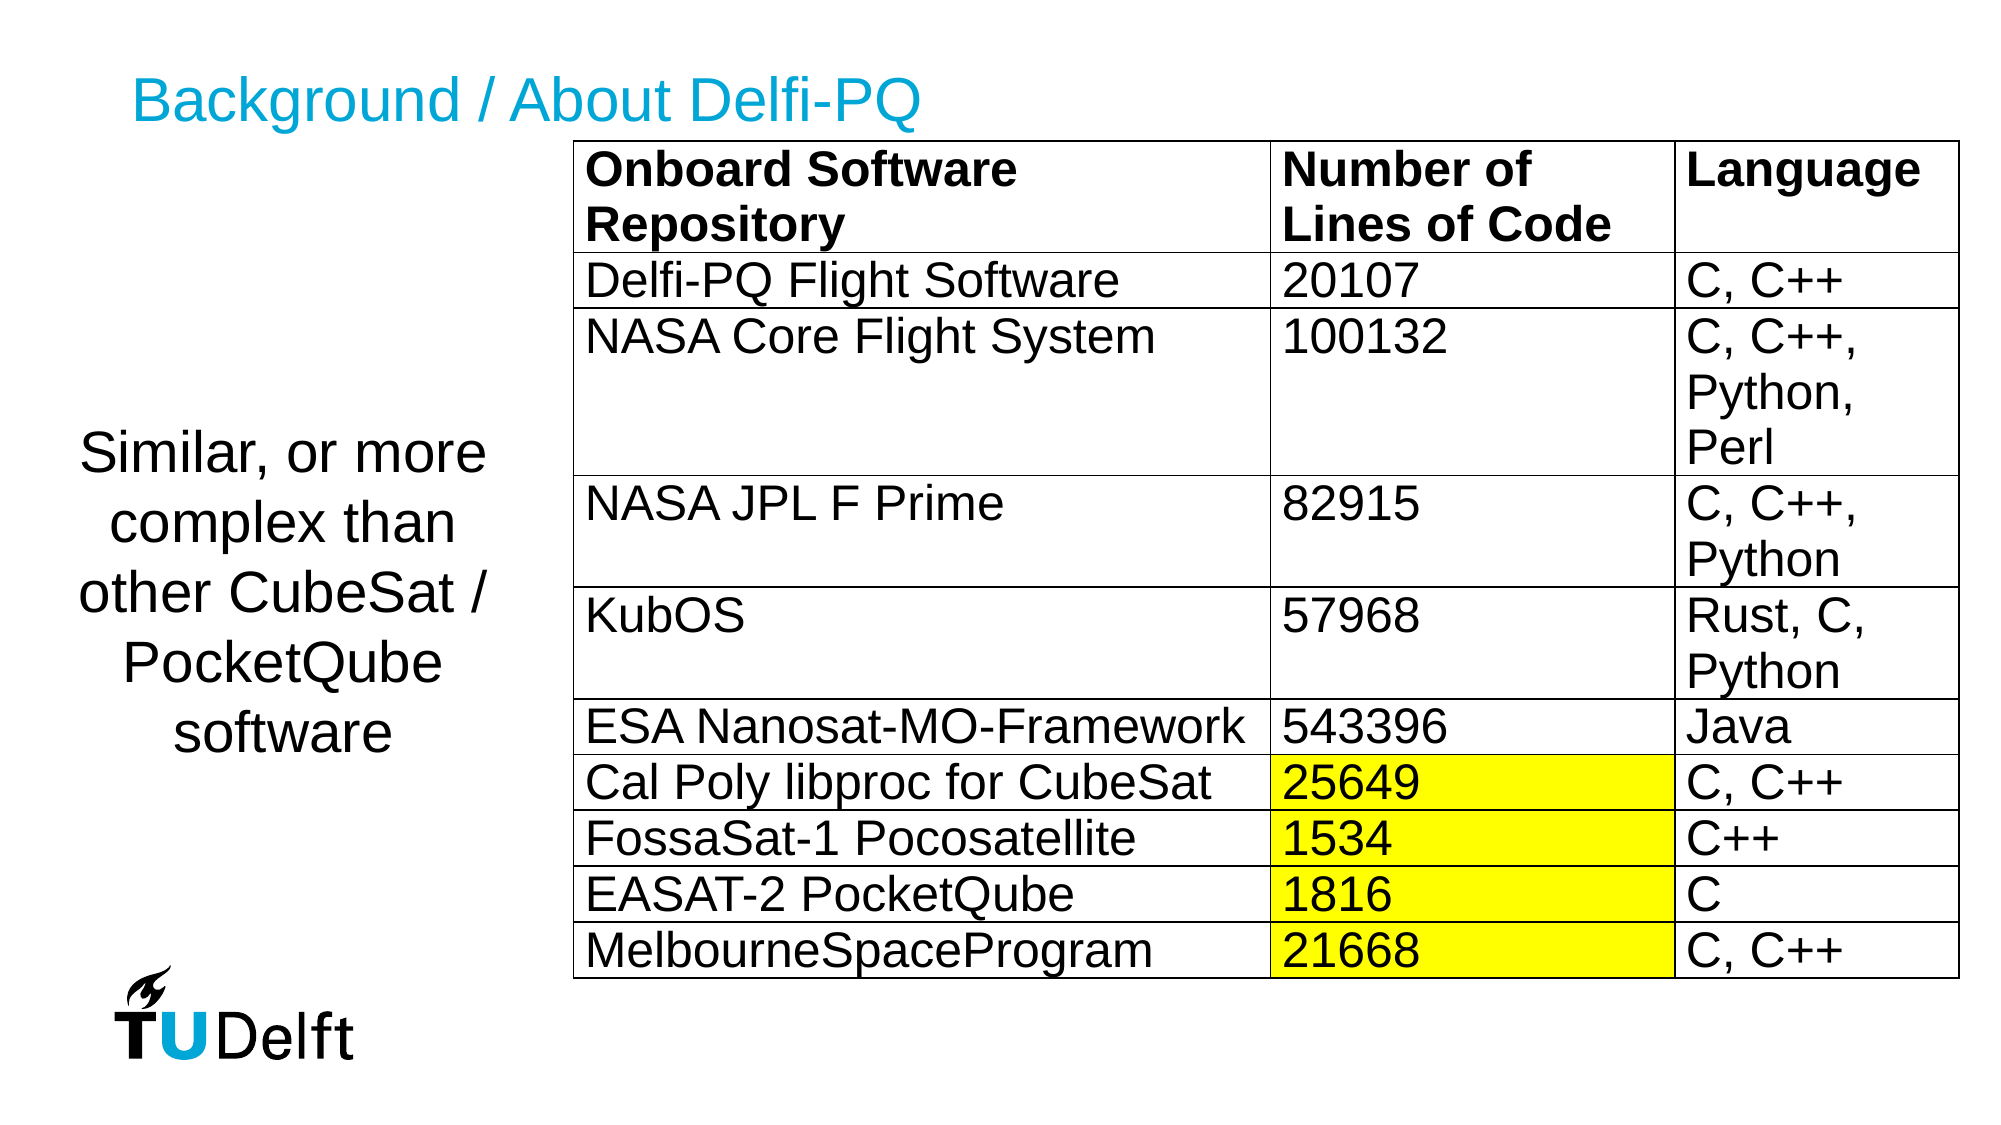

Background / About Delfi-PQ
| Onboard Software Repository | Number of Lines of Code | Language |
| --- | --- | --- |
| Delfi-PQ Flight Software | 20107 | C, C++ |
| NASA Core Flight System | 100132 | C, C++, Python, Perl |
| NASA JPL F Prime | 82915 | C, C++, Python |
| KubOS | 57968 | Rust, C, Python |
| ESA Nanosat-MO-Framework | 543396 | Java |
| Cal Poly libproc for CubeSat | 25649 | C, C++ |
| FossaSat-1 Pocosatellite | 1534 | C++ |
| EASAT-2 PocketQube | 1816 | C |
| MelbourneSpaceProgram | 21668 | C, C++ |
Similar, or more complex than other CubeSat / PocketQube software